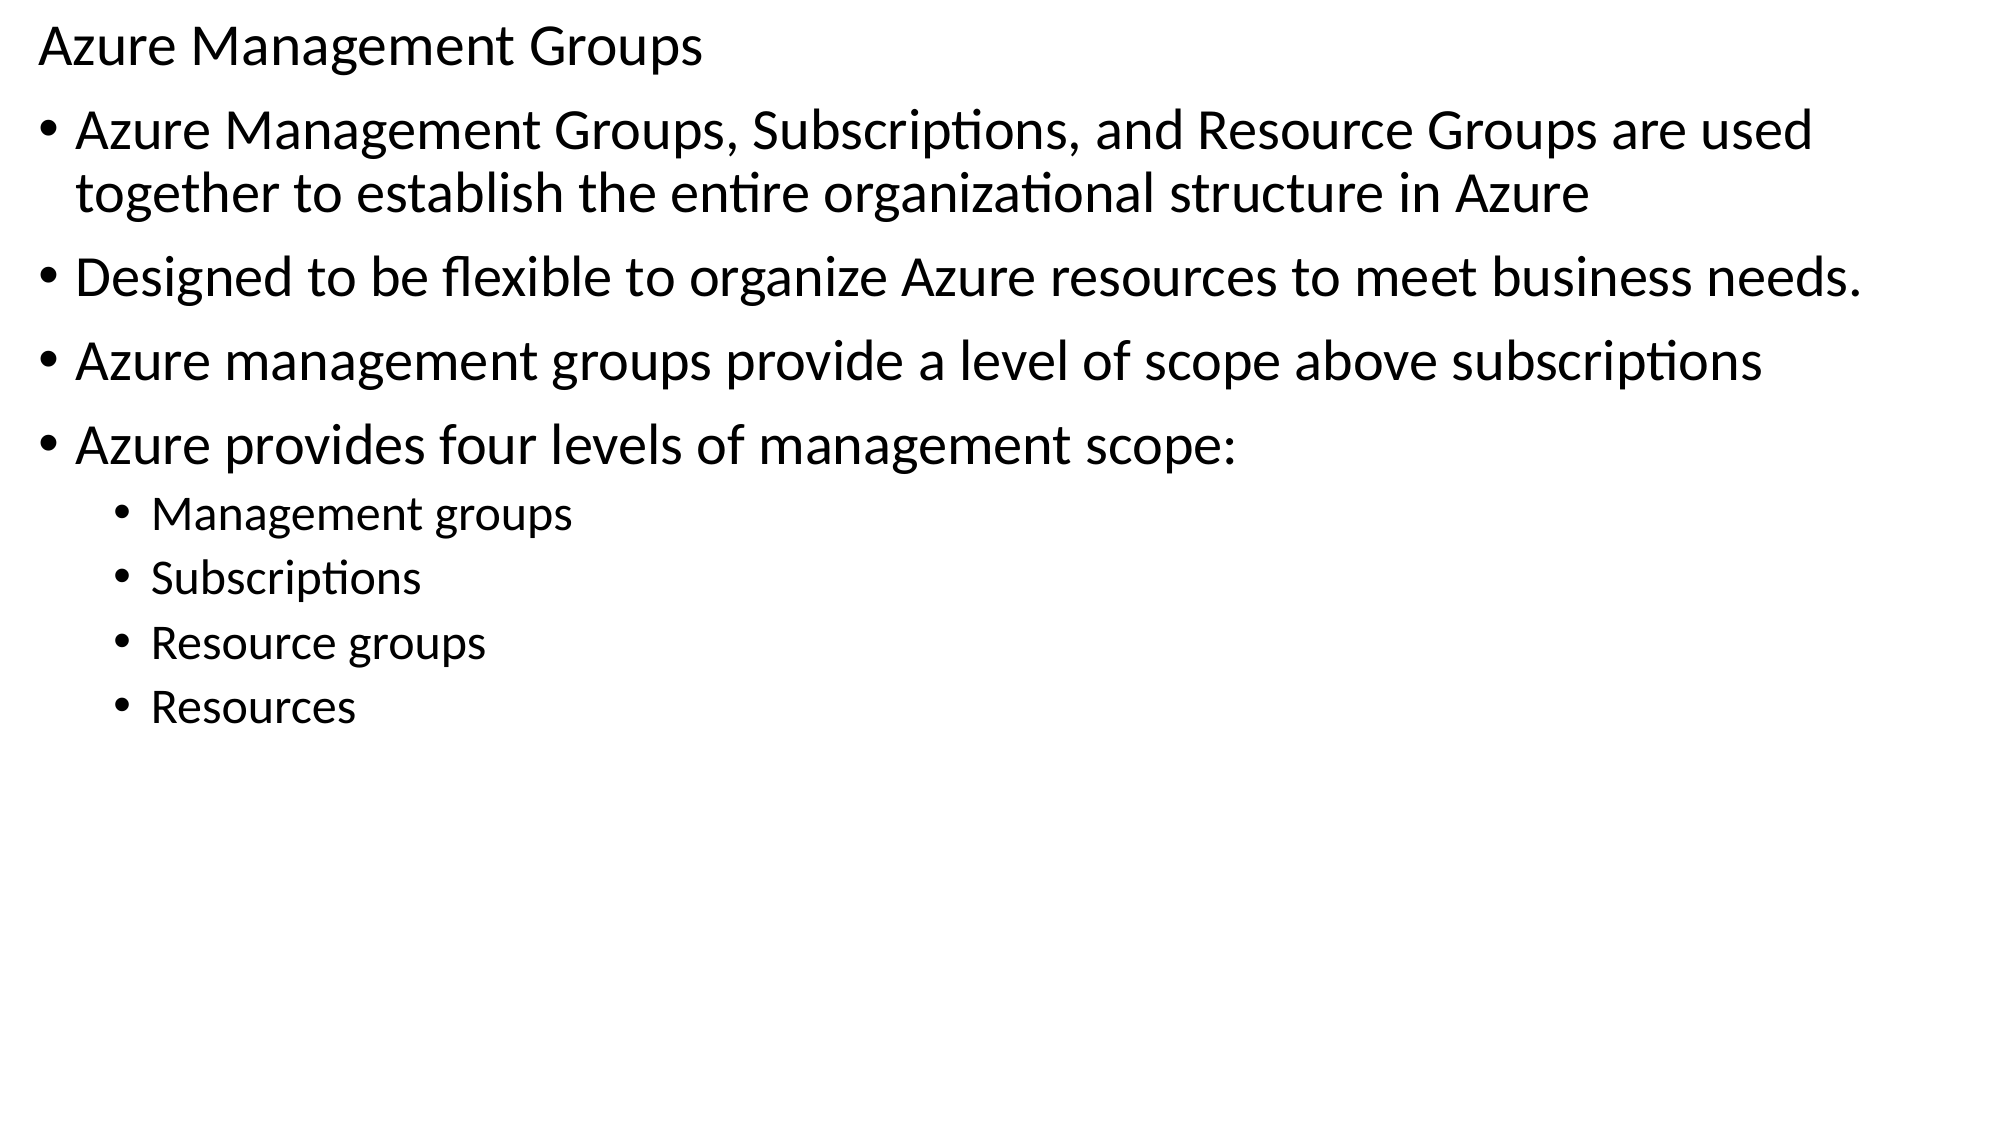

# Azure Management Groups
Azure Management Groups, Subscriptions, and Resource Groups are used together to establish the entire organizational structure in Azure
Designed to be flexible to organize Azure resources to meet business needs.
Azure management groups provide a level of scope above subscriptions
Azure provides four levels of management scope:
Management groups
Subscriptions
Resource groups
Resources